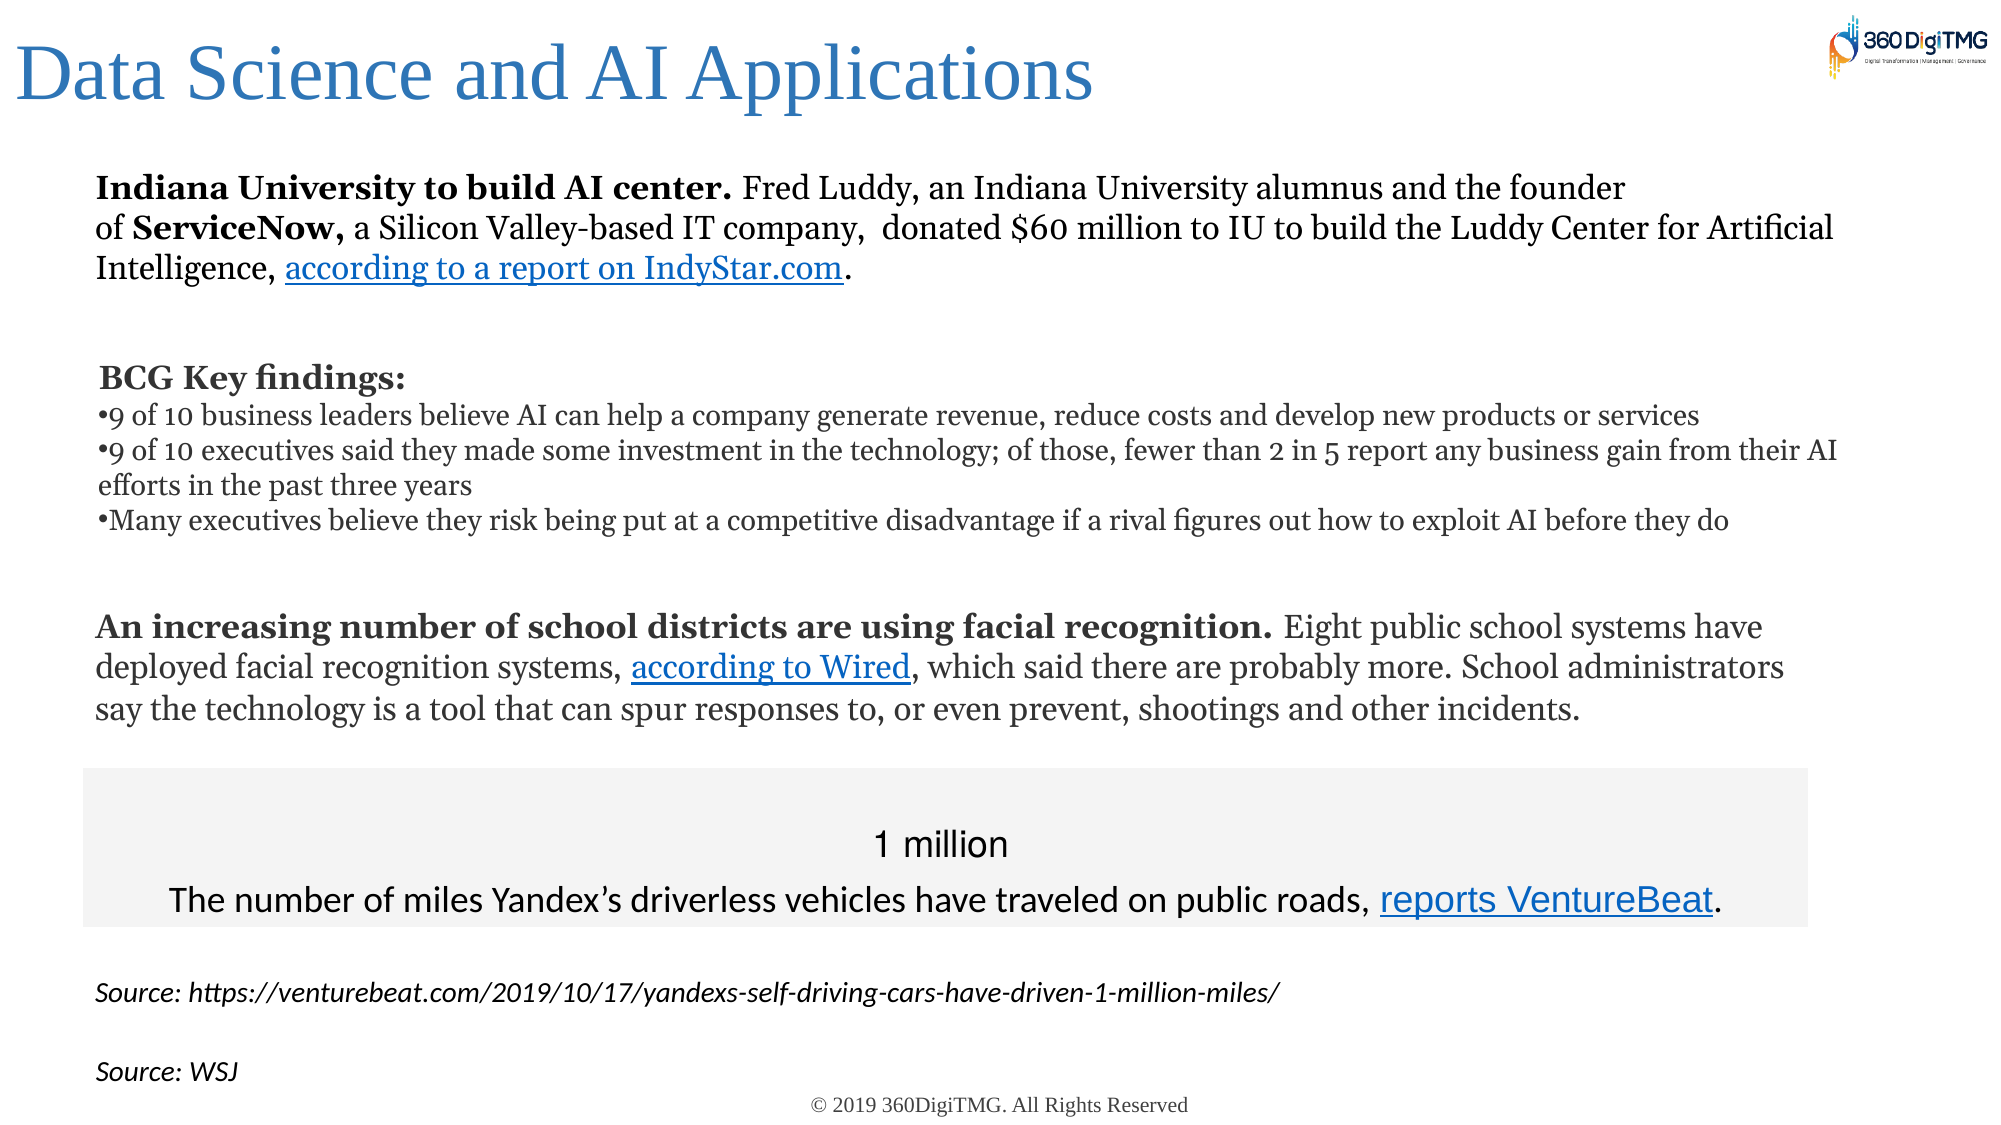

Data Science and AI Applications
Indiana University to build AI center. Fred Luddy, an Indiana University alumnus and the founder of ServiceNow, a Silicon Valley-based IT company,  donated $60 million to IU to build the Luddy Center for Artificial Intelligence, according to a report on IndyStar.com.
BCG Key findings:
9 of 10 business leaders believe AI can help a company generate revenue, reduce costs and develop new products or services
9 of 10 executives said they made some investment in the technology; of those, fewer than 2 in 5 report any business gain from their AI efforts in the past three years
Many executives believe they risk being put at a competitive disadvantage if a rival figures out how to exploit AI before they do
An increasing number of school districts are using facial recognition. Eight public school systems have deployed facial recognition systems, according to Wired, which said there are probably more. School administrators say the technology is a tool that can spur responses to, or even prevent, shootings and other incidents.
| 1 million |
| --- |
| The number of miles Yandex’s driverless vehicles have traveled on public roads, reports VentureBeat. |
Source: https://venturebeat.com/2019/10/17/yandexs-self-driving-cars-have-driven-1-million-miles/
Source: WSJ